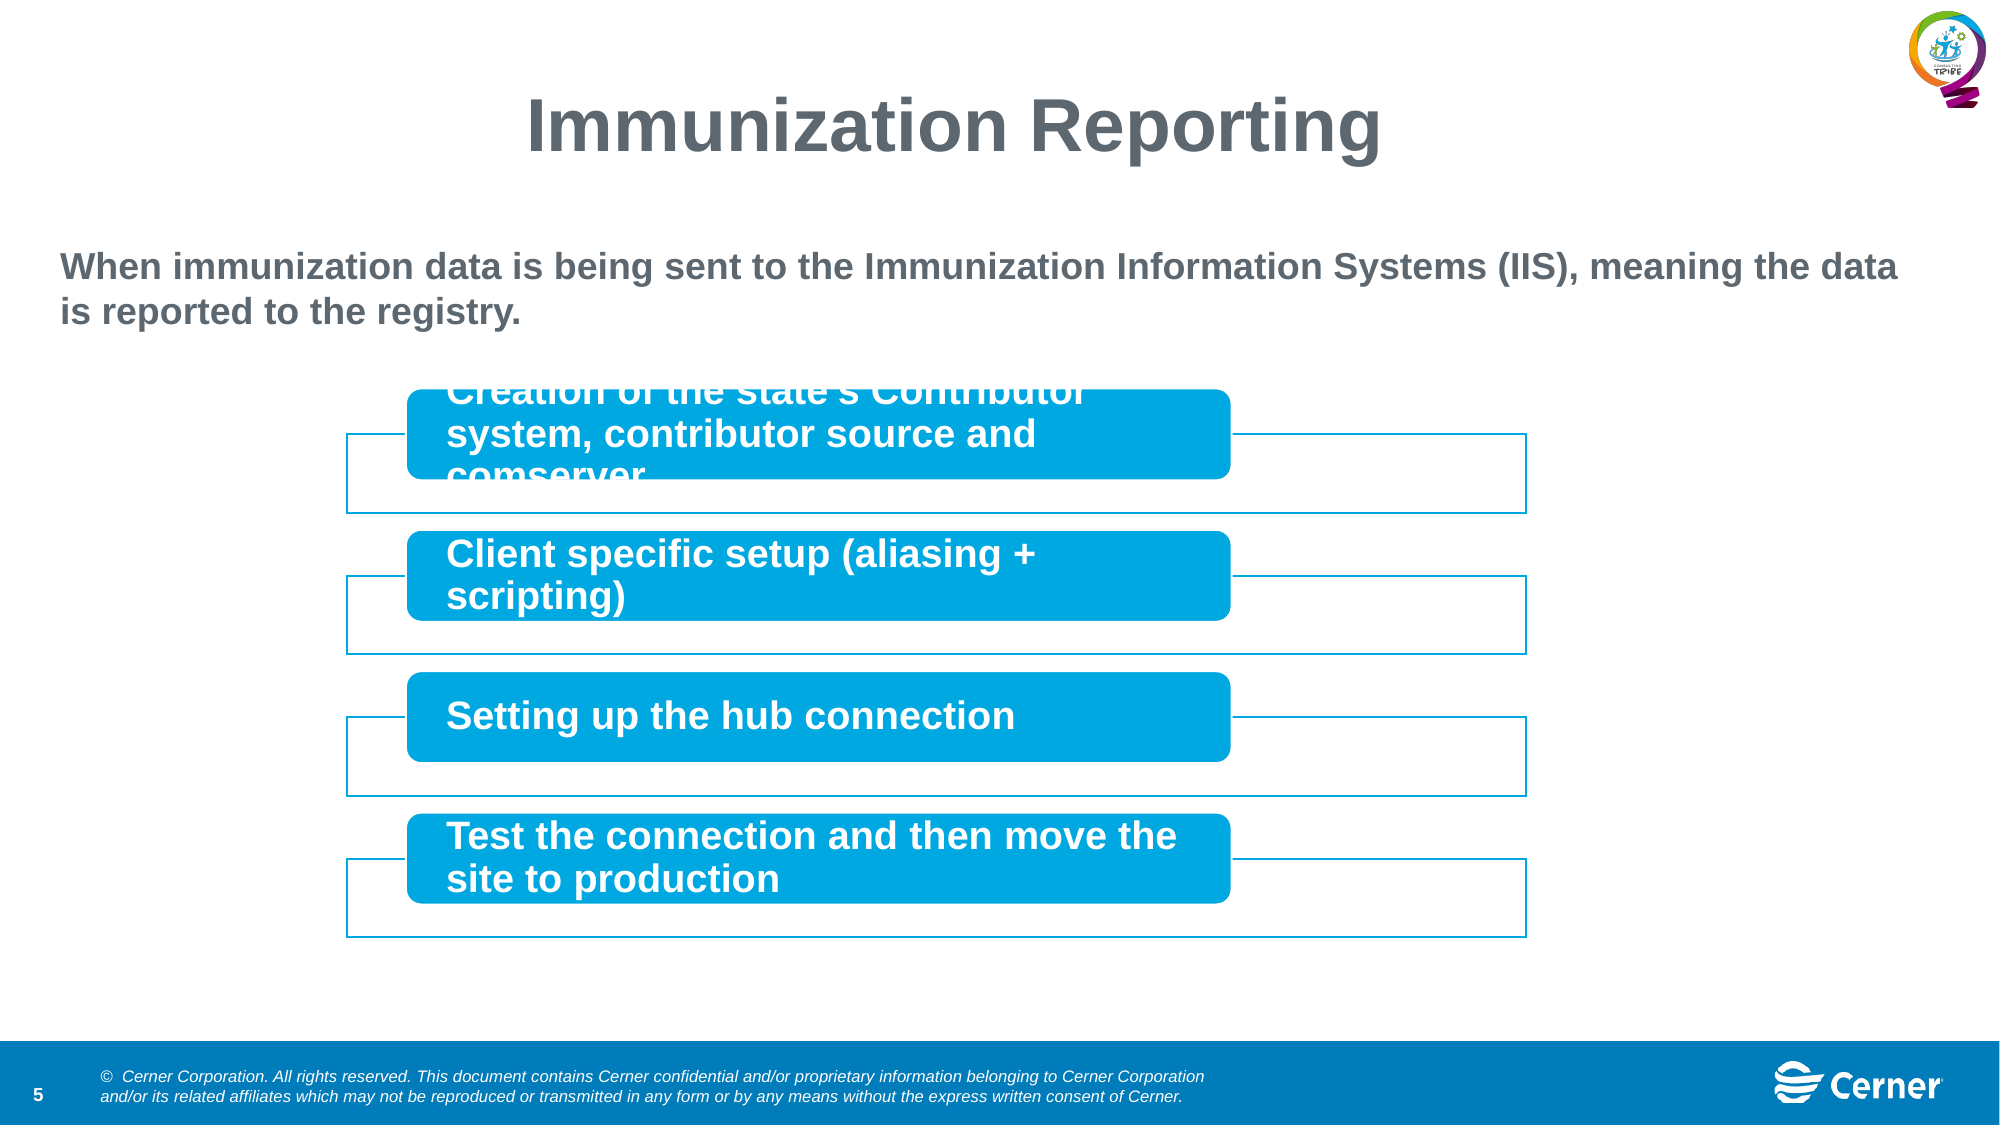

# Immunization Reporting
When immunization data is being sent to the Immunization Information Systems (IIS), meaning the data is reported to the registry.

Creation of the state’s Contributor system, contributor source and comserver
Client specific setup (aliasing + scripting)
Setting up the hub connection
Test the connection and then move the site to production